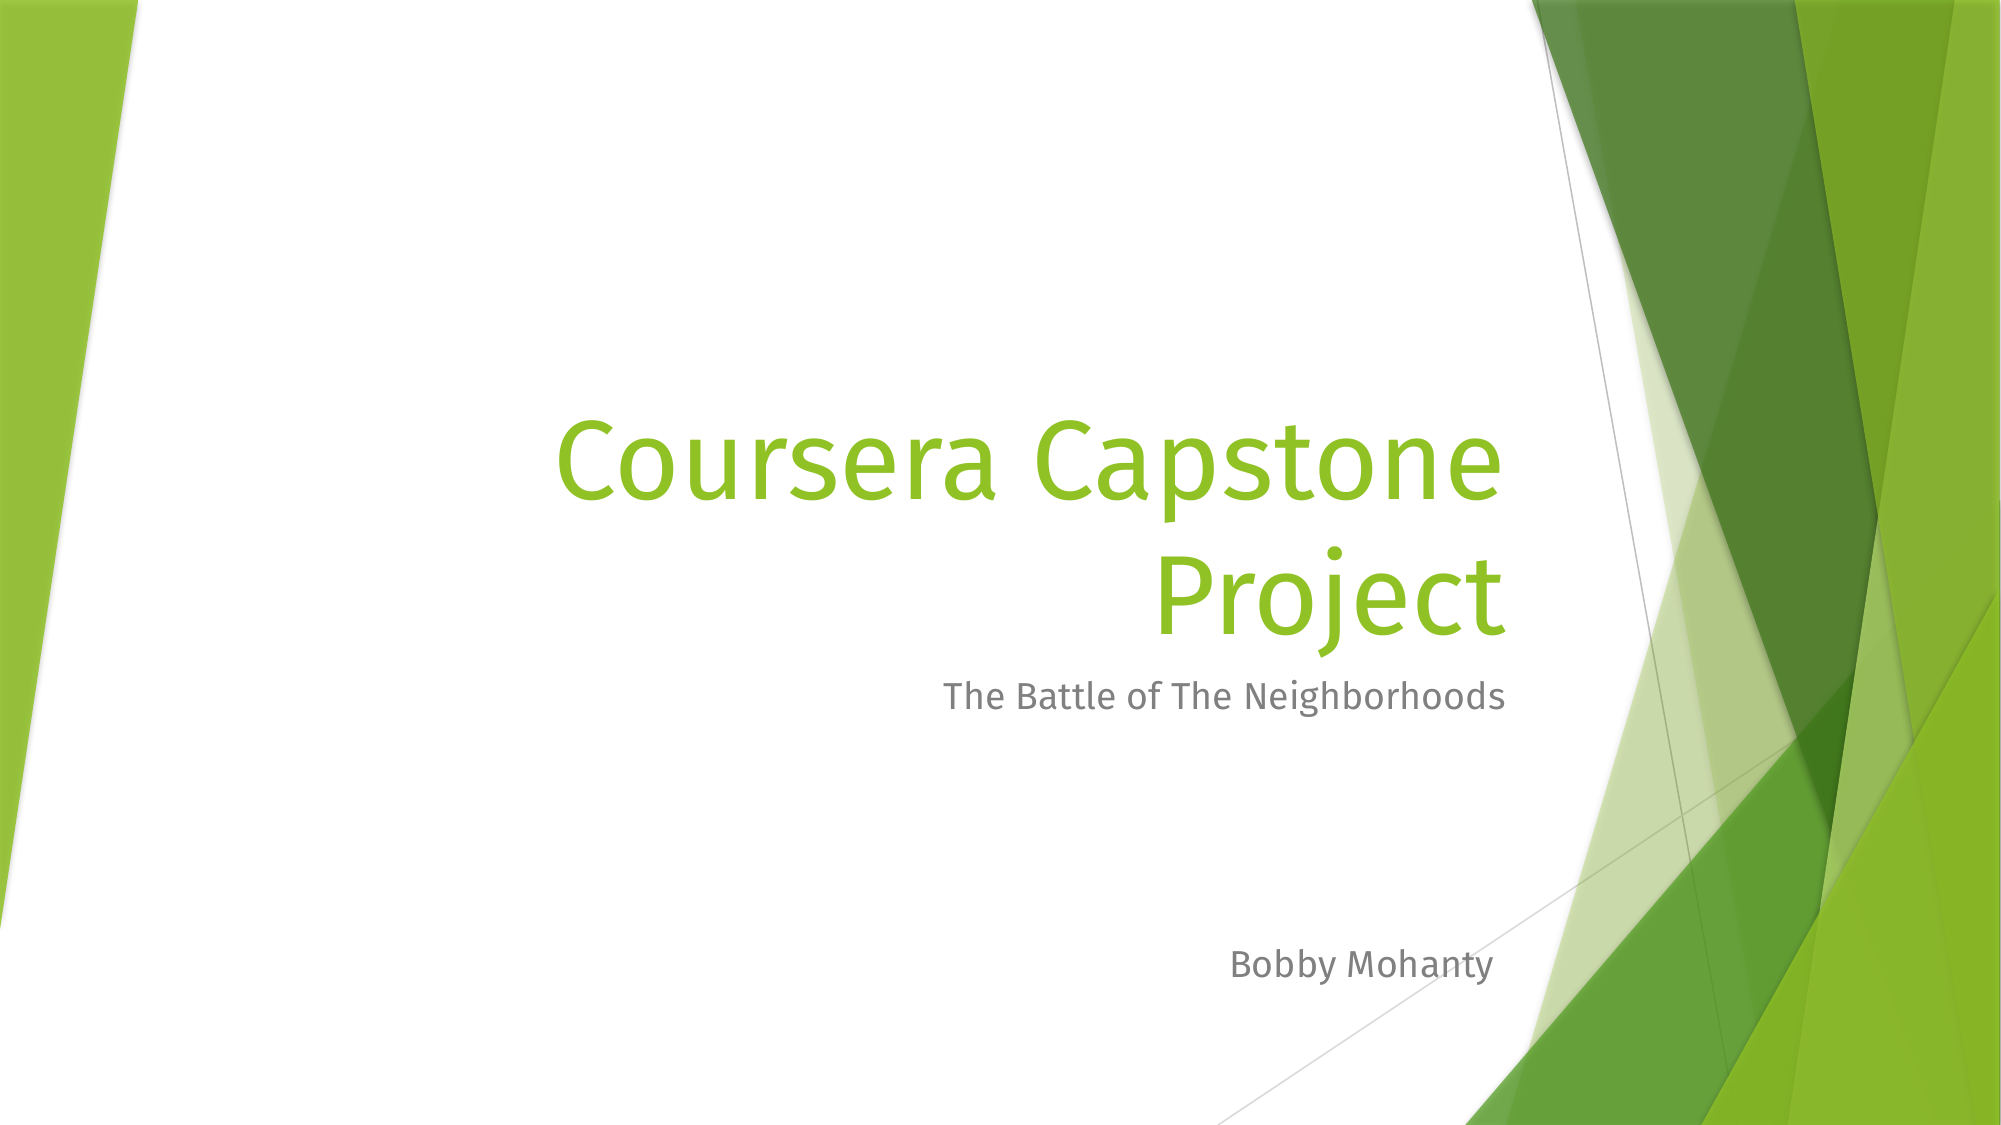

# Coursera Capstone Project
The Battle of The Neighborhoods
Bobby Mohanty